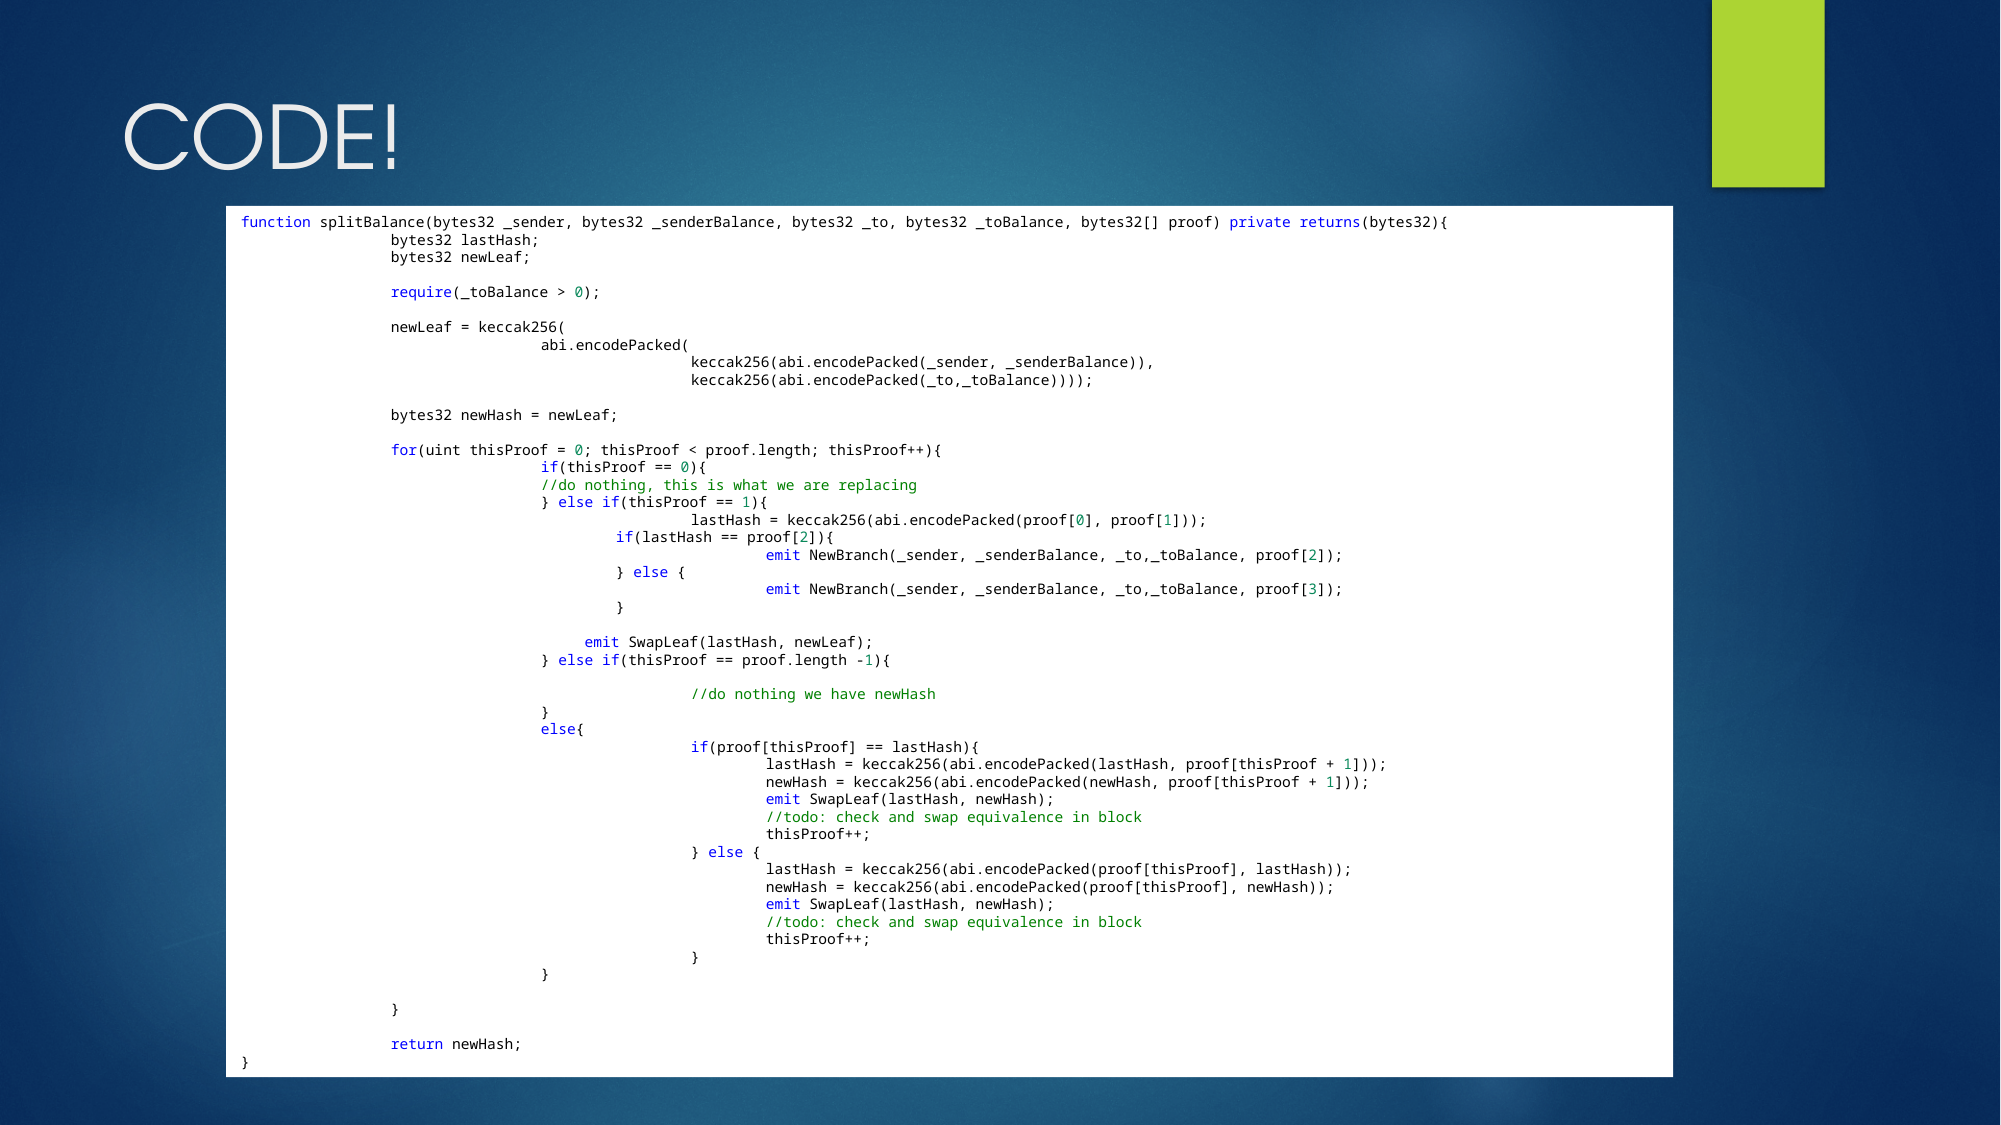

# CODE!
function splitBalance(bytes32 _sender, bytes32 _senderBalance, bytes32 _to, bytes32 _toBalance, bytes32[] proof) private returns(bytes32){
	bytes32 lastHash;
	bytes32 newLeaf;
	require(_toBalance > 0);
	newLeaf = keccak256(
		abi.encodePacked(
			keccak256(abi.encodePacked(_sender, _senderBalance)),
			keccak256(abi.encodePacked(_to,_toBalance))));
	bytes32 newHash = newLeaf;
	for(uint thisProof = 0; thisProof < proof.length; thisProof++){
		if(thisProof == 0){
//do nothing, this is what we are replacing
} else if(thisProof == 1){
	lastHash = keccak256(abi.encodePacked(proof[0], proof[1]));
if(lastHash == proof[2]){
	emit NewBranch(_sender, _senderBalance, _to,_toBalance, proof[2]);
} else {
	emit NewBranch(_sender, _senderBalance, _to,_toBalance, proof[3]);
}
		     emit SwapLeaf(lastHash, newLeaf);
		} else if(thisProof == proof.length -1){
			//do nothing we have newHash
		}
		else{
			if(proof[thisProof] == lastHash){
lastHash = keccak256(abi.encodePacked(lastHash, proof[thisProof + 1]));
newHash = keccak256(abi.encodePacked(newHash, proof[thisProof + 1]));
emit SwapLeaf(lastHash, newHash);
//todo: check and swap equivalence in block
thisProof++;
} else {
lastHash = keccak256(abi.encodePacked(proof[thisProof], lastHash));
newHash = keccak256(abi.encodePacked(proof[thisProof], newHash));
emit SwapLeaf(lastHash, newHash);
//todo: check and swap equivalence in block
thisProof++;
}
		}
	}
	return newHash;
}